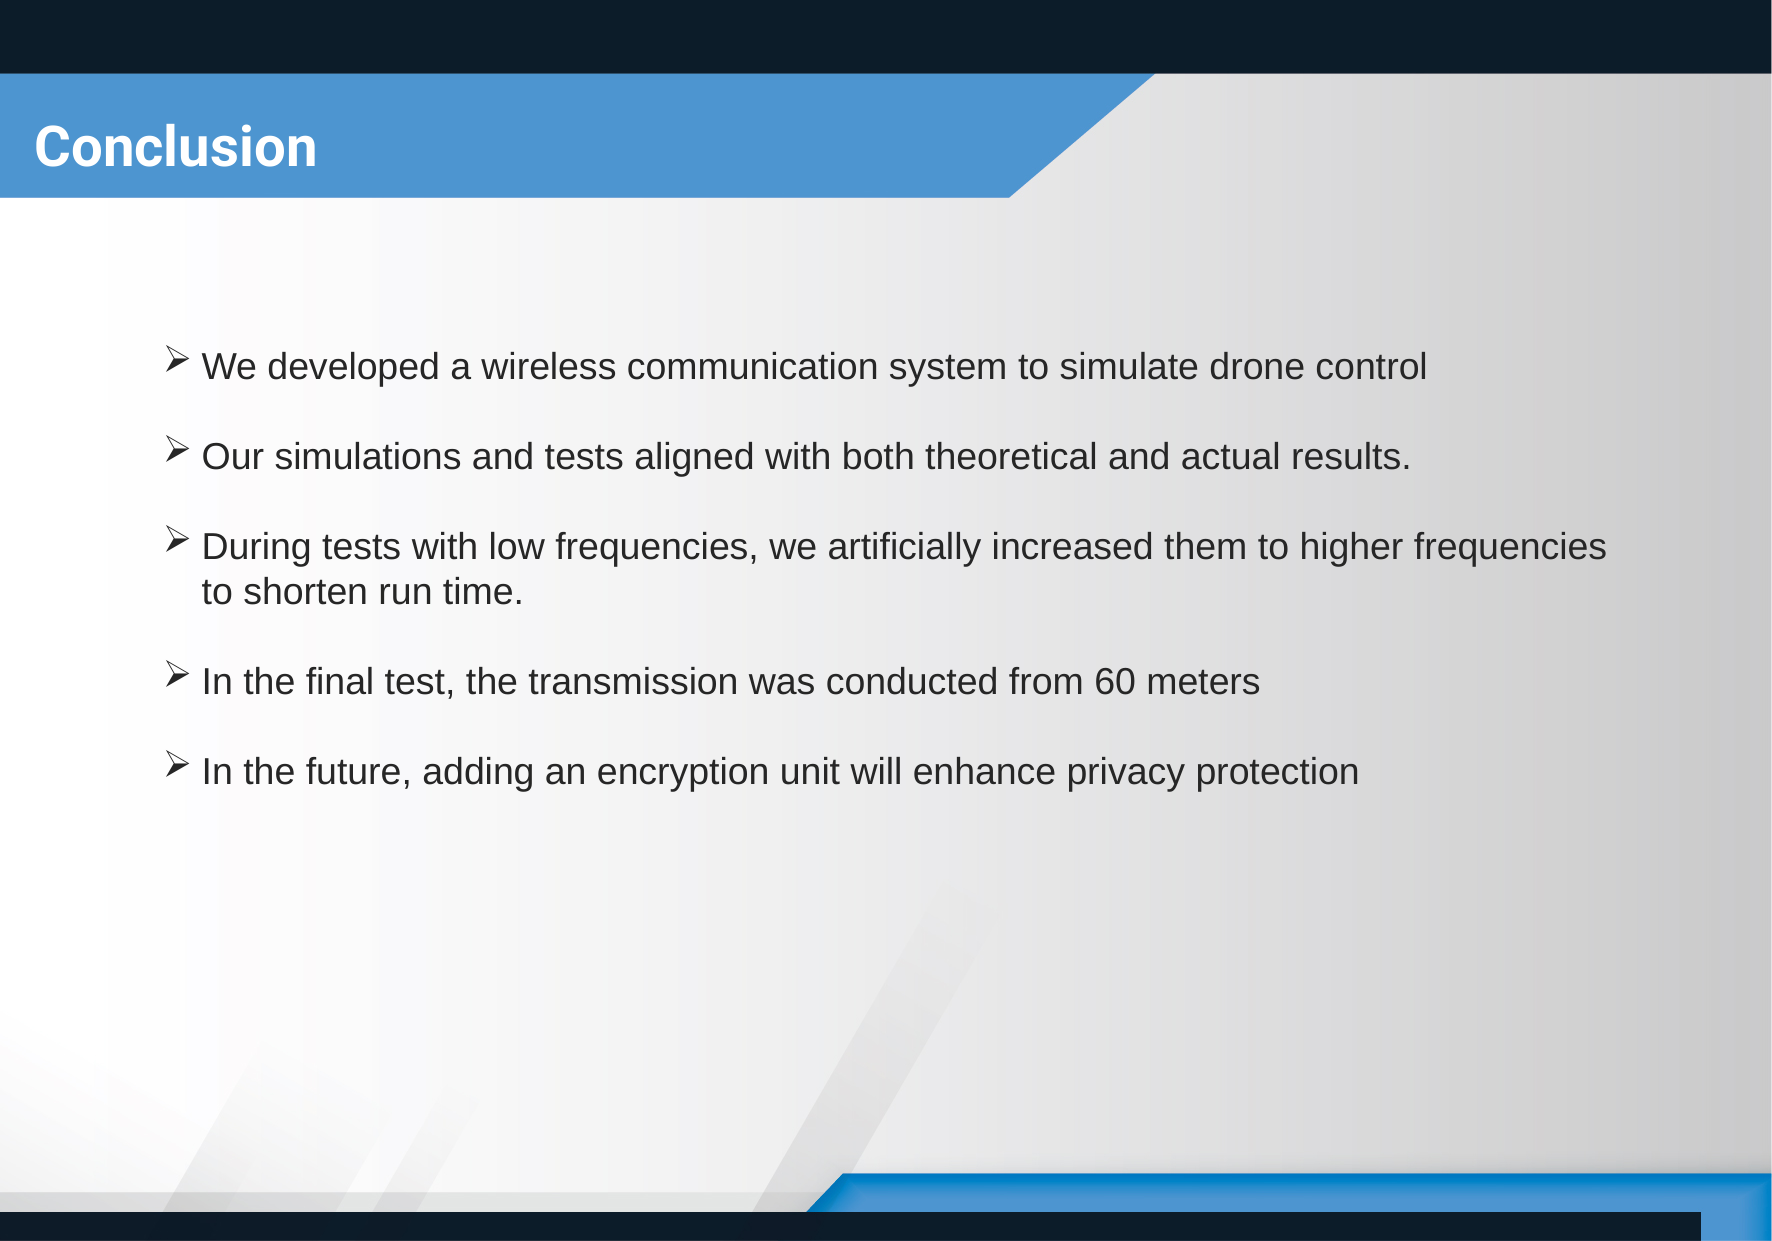

Conclusion

We developed a wireless communication system to simulate drone control

Our simulations and tests aligned with both theoretical and actual results.

During tests with low frequencies, we artificially increased them to higher frequencies to shorten run time.

In the final test, the transmission was conducted from 60 meters

In the future, adding an encryption unit will enhance privacy protection